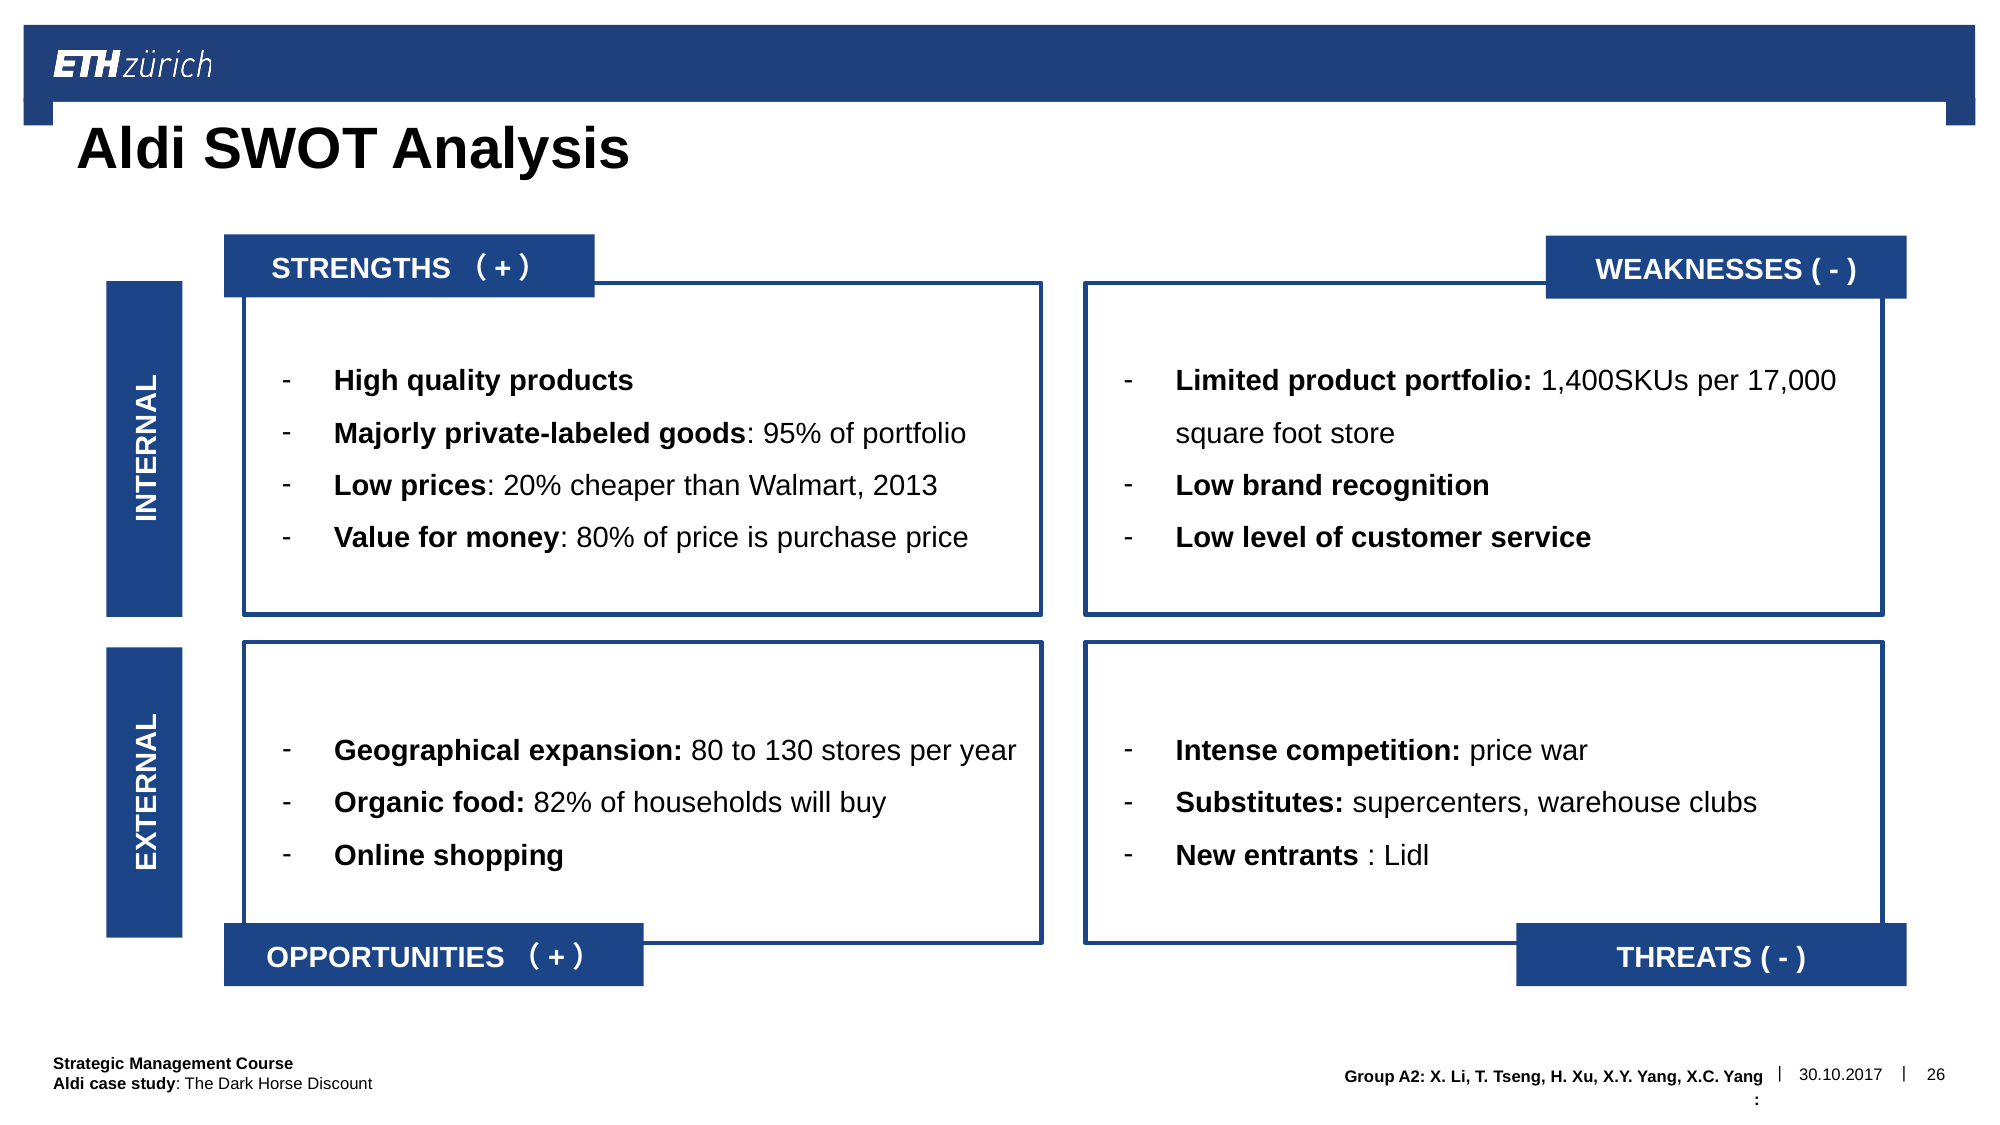

# Aldi SWOT Analysis

STRENGTHS（+）

WEAKNESSES ( - )

Limited product portfolio: 1,400SKUs per 17,000 square foot store
Low brand recognition
Low level of customer service
High quality products
Majorly private-labeled goods: 95% of portfolio
Low prices: 20% cheaper than Walmart, 2013
Value for money: 80% of price is purchase price
INTERNAL
Geographical expansion: 80 to 130 stores per year
Organic food: 82% of households will buy
Online shopping
Intense competition: price war
Substitutes: supercenters, warehouse clubs
New entrants : Lidl
EXTERNAL
OPPORTUNITIES（+）

THREATS ( - )

30.10.2017
26